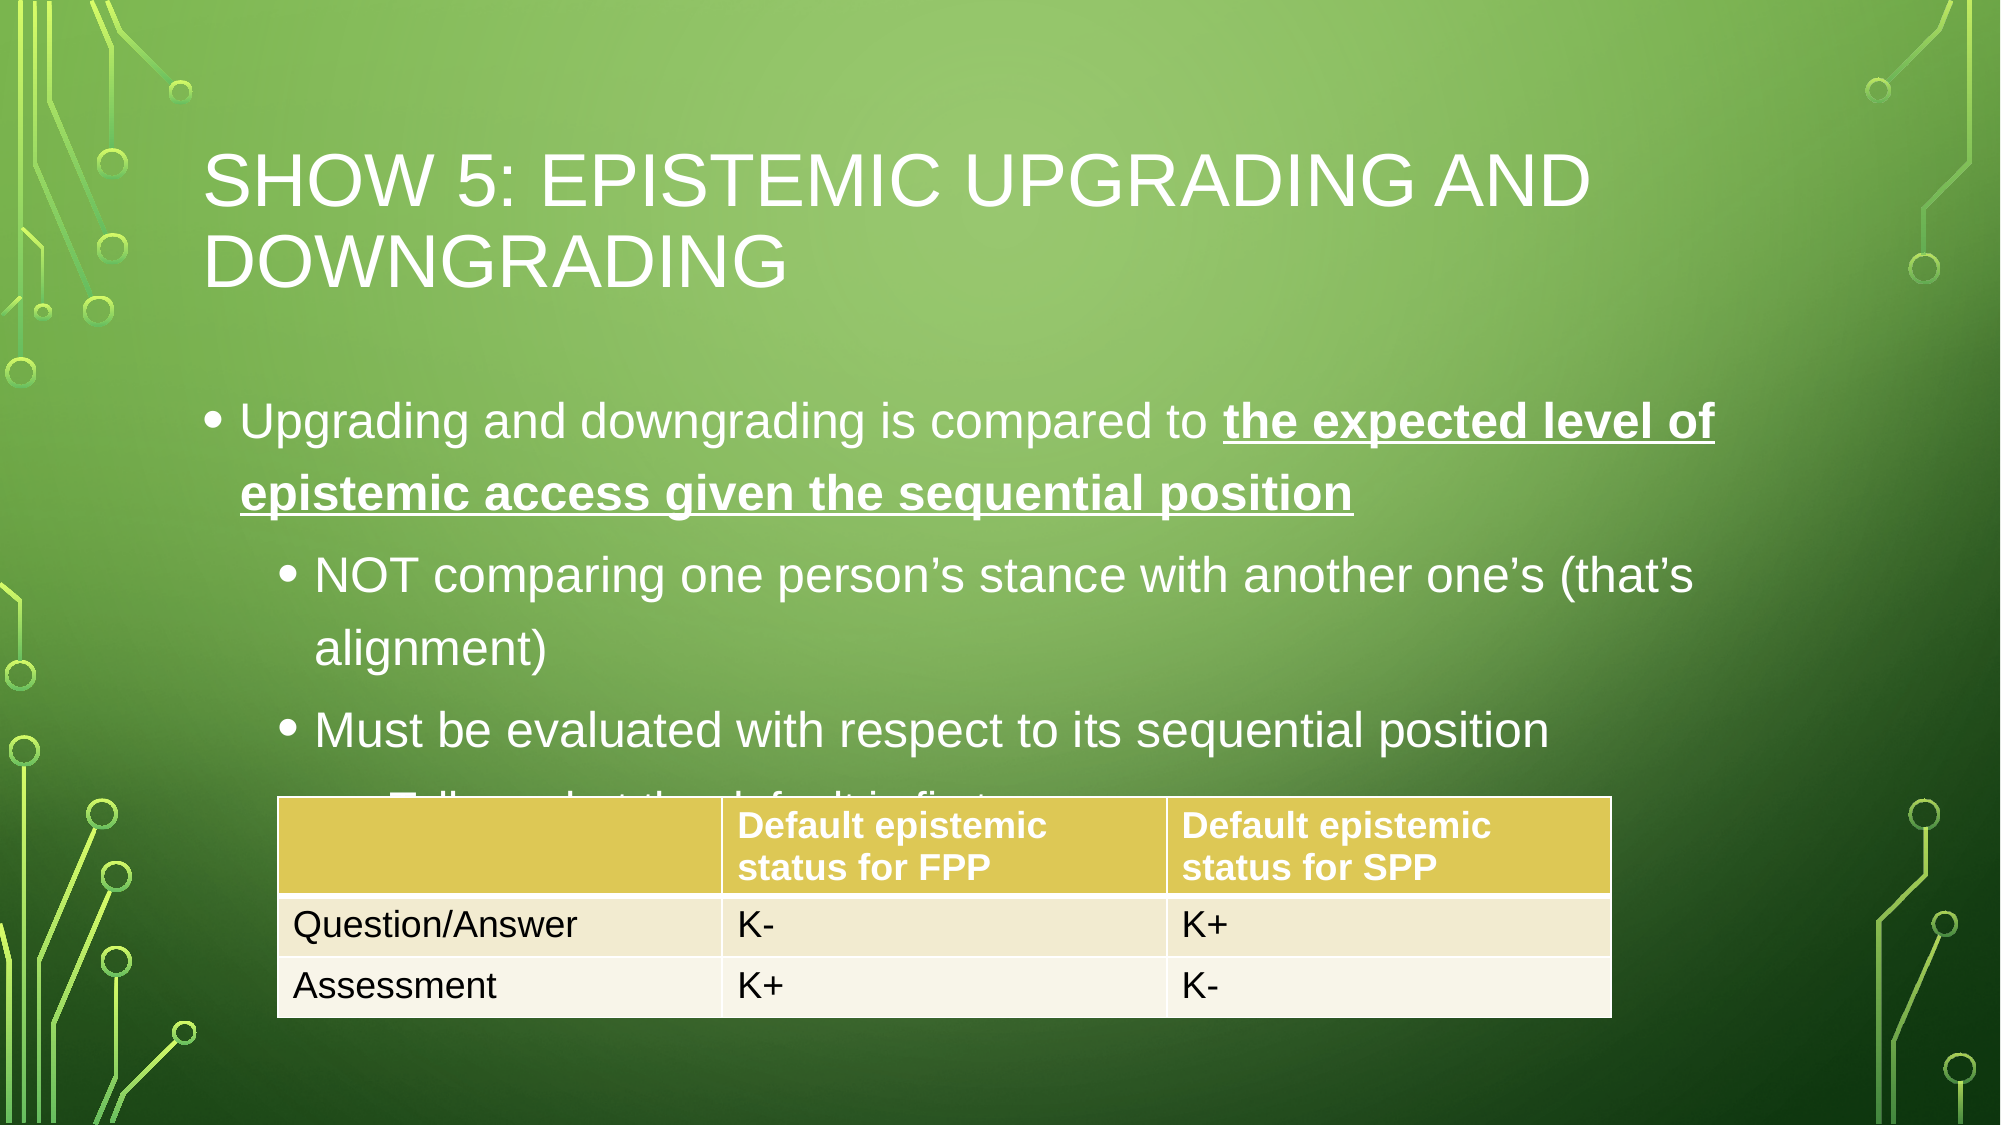

# Show 5: Epistemic upgrading and downgrading
Upgrading and downgrading is compared to the expected level of epistemic access given the sequential position
NOT comparing one person’s stance with another one’s (that’s alignment)
Must be evaluated with respect to its sequential position
Tell us what the default is first
|  | Default epistemic status for FPP | Default epistemic status for SPP |
| --- | --- | --- |
| Question/Answer | K- | K+ |
| Assessment | K+ | K- |